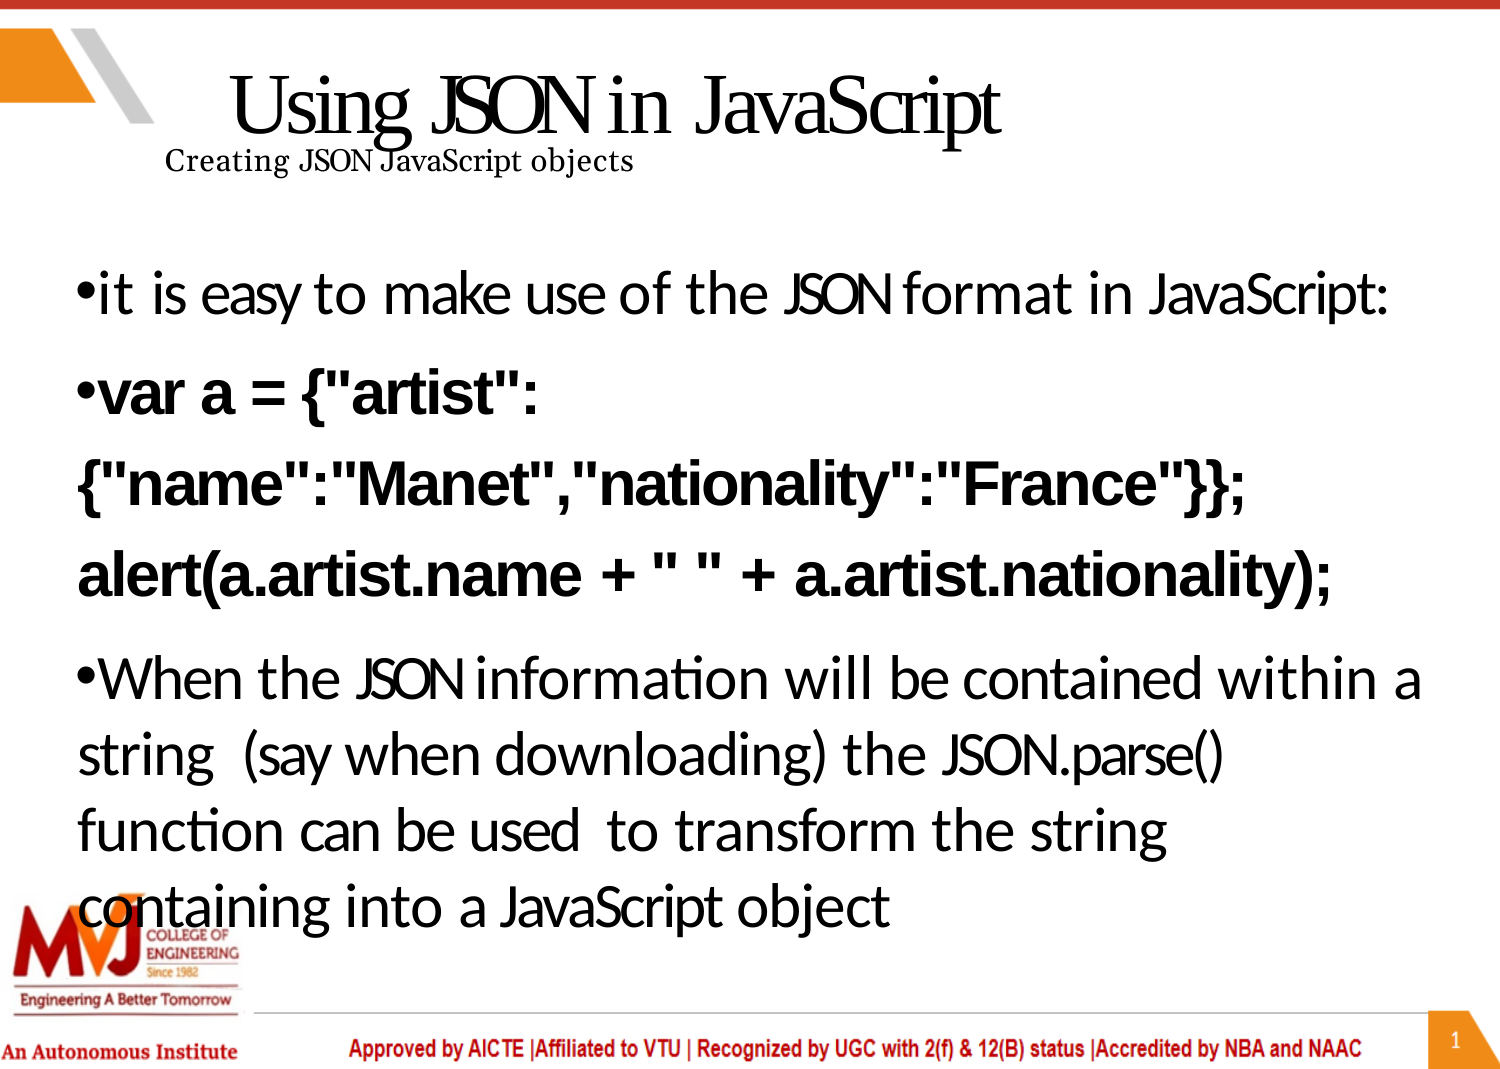

# Using JSON in JavaScript
Creating JSON JavaScript objects
it is easy to make use of the JSON format in JavaScript:
var a = {"artist": {"name":"Manet","nationality":"France"}};  alert(a.artist.name + " " + a.artist.nationality);
When the JSON information will be contained within a string  (say when downloading) the JSON.parse() function can be used  to transform the string containing into a JavaScript object